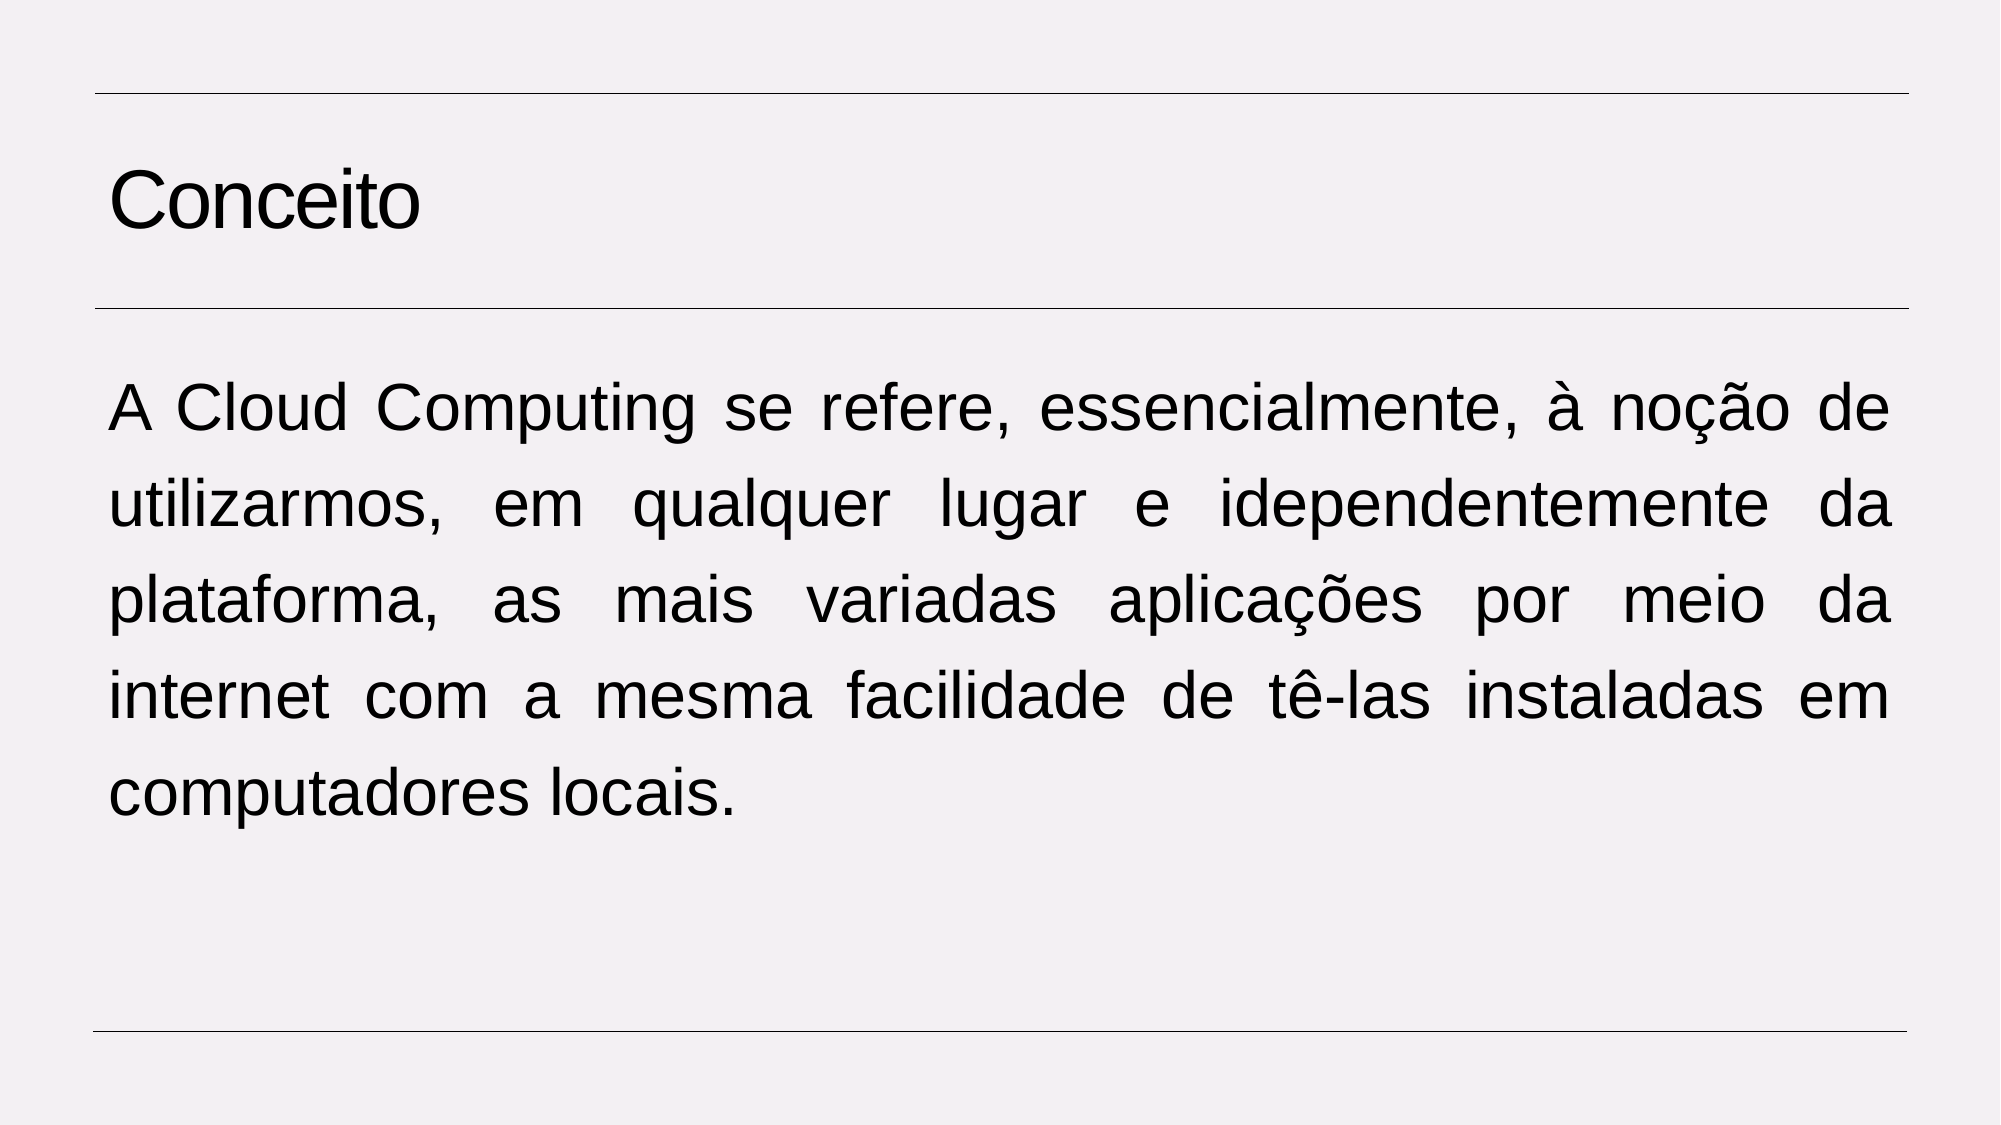

# Conceito
A Cloud Computing se refere, essencialmente, à noção de utilizarmos, em qualquer lugar e idependentemente da plataforma, as mais variadas aplicações por meio da internet com a mesma facilidade de tê-las instaladas em computadores locais.